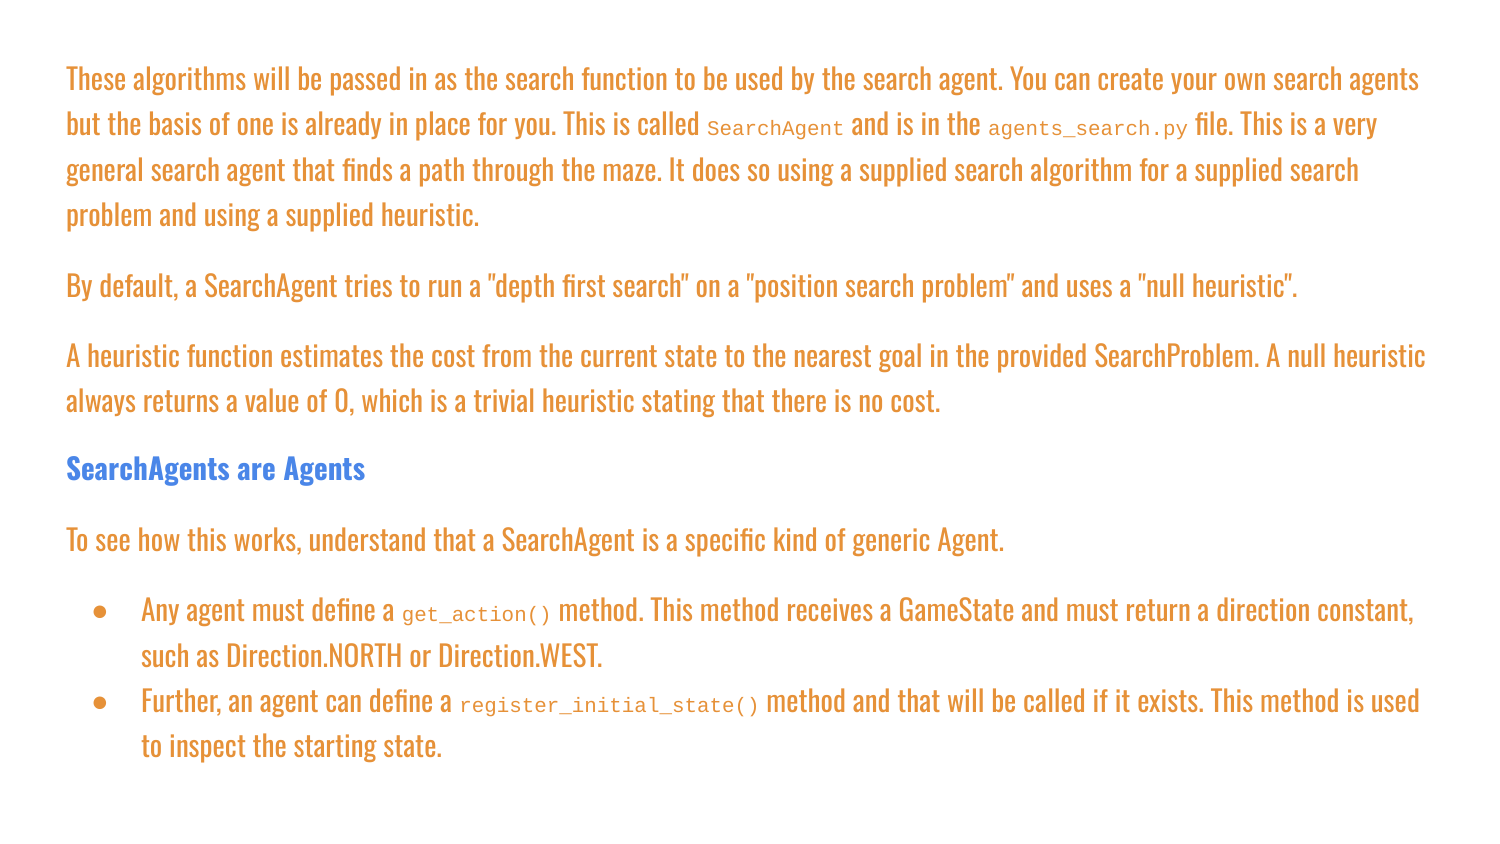

# These algorithms will be passed in as the search function to be used by the search agent. You can create your own search agents but the basis of one is already in place for you. This is called SearchAgent and is in the agents_search.py file. This is a very general search agent that finds a path through the maze. It does so using a supplied search algorithm for a supplied search problem and using a supplied heuristic.
By default, a SearchAgent tries to run a "depth first search" on a "position search problem" and uses a "null heuristic".
A heuristic function estimates the cost from the current state to the nearest goal in the provided SearchProblem. A null heuristic always returns a value of 0, which is a trivial heuristic stating that there is no cost.

SearchAgents are Agents
To see how this works, understand that a SearchAgent is a specific kind of generic Agent.
Any agent must define a get_action() method. This method receives a GameState and must return a direction constant, such as Direction.NORTH or Direction.WEST.
Further, an agent can define a register_initial_state() method and that will be called if it exists. This method is used to inspect the starting state.